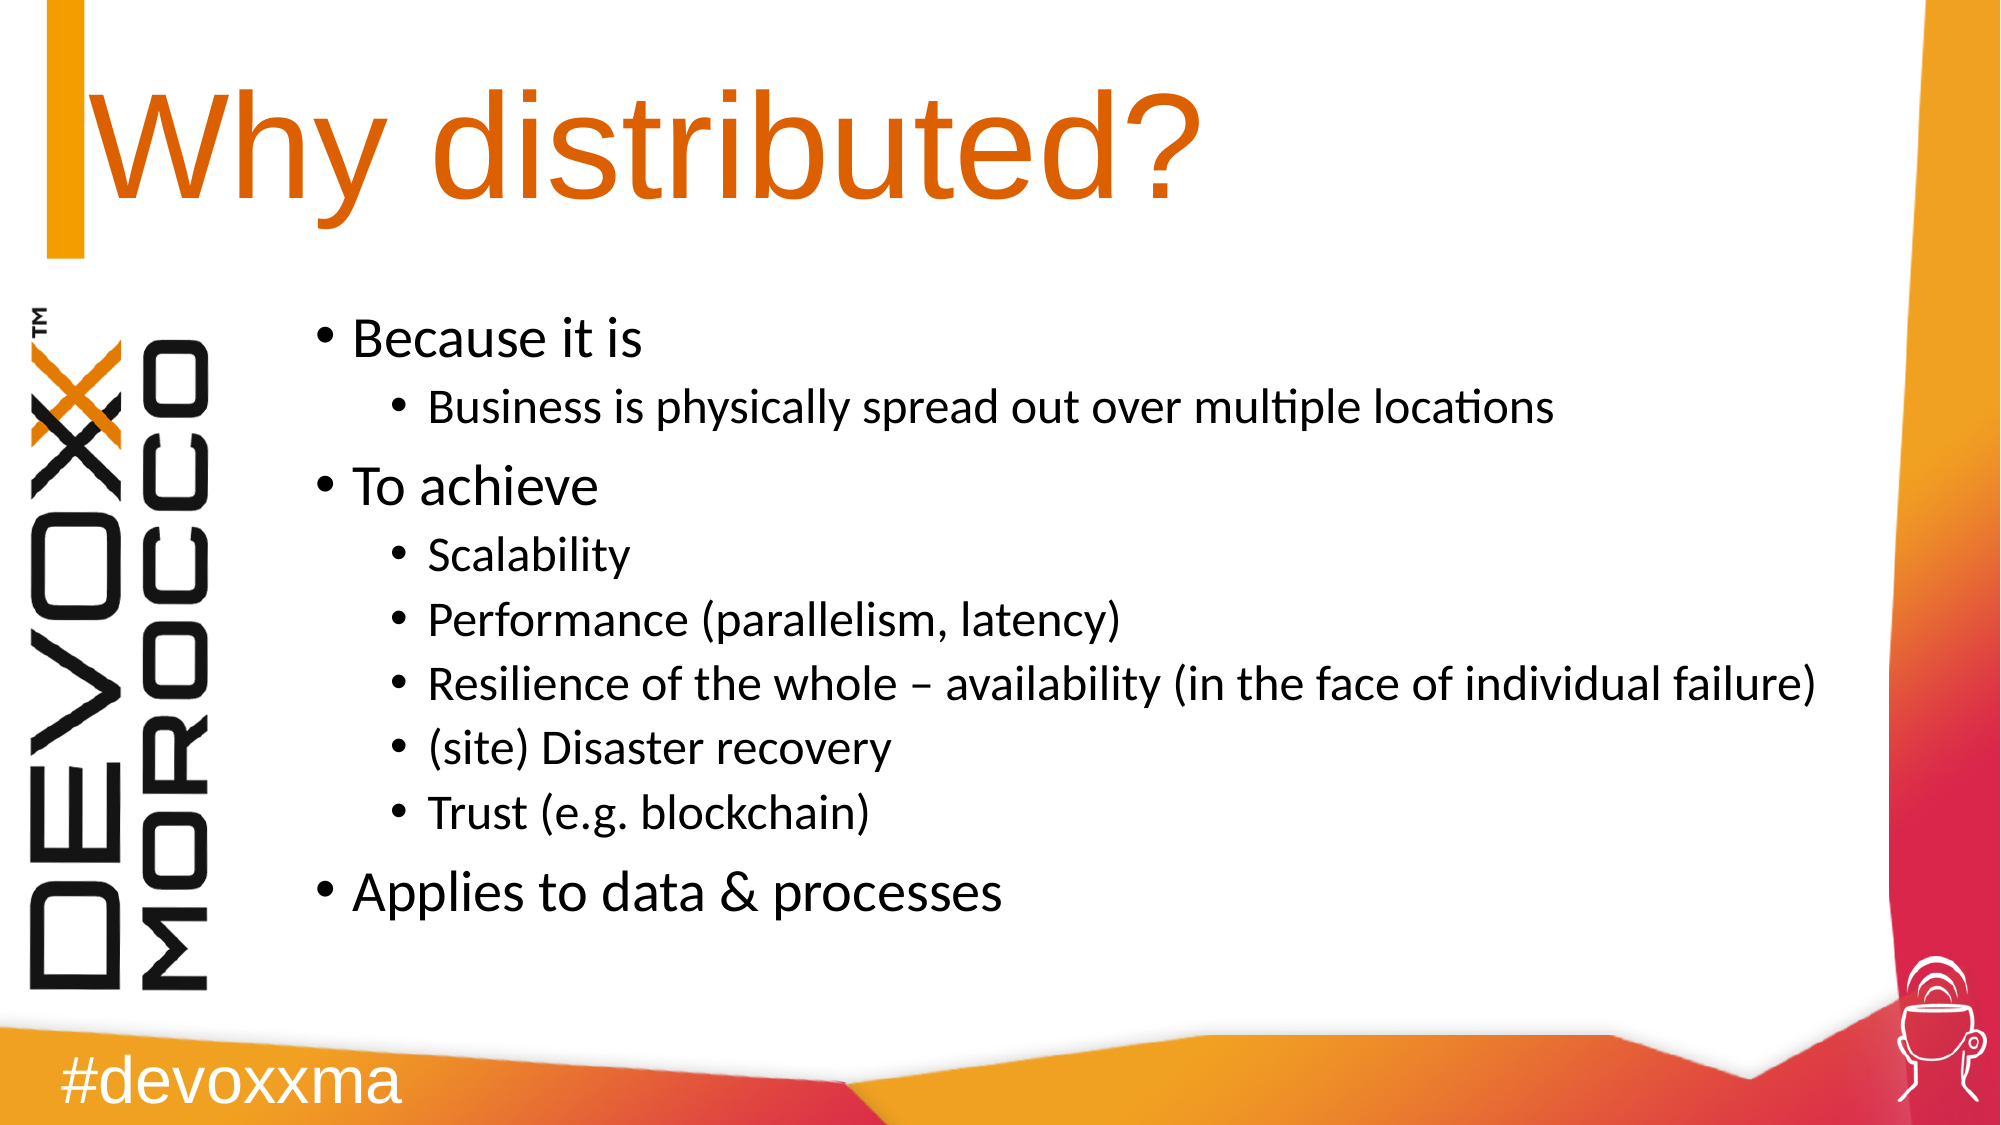

# Why distributed?
Because it is
Business is physically spread out over multiple locations
To achieve
Scalability
Performance (parallelism, latency)
Resilience of the whole – availability (in the face of individual failure)
(site) Disaster recovery
Trust (e.g. blockchain)
Applies to data & processes
#devoxxma